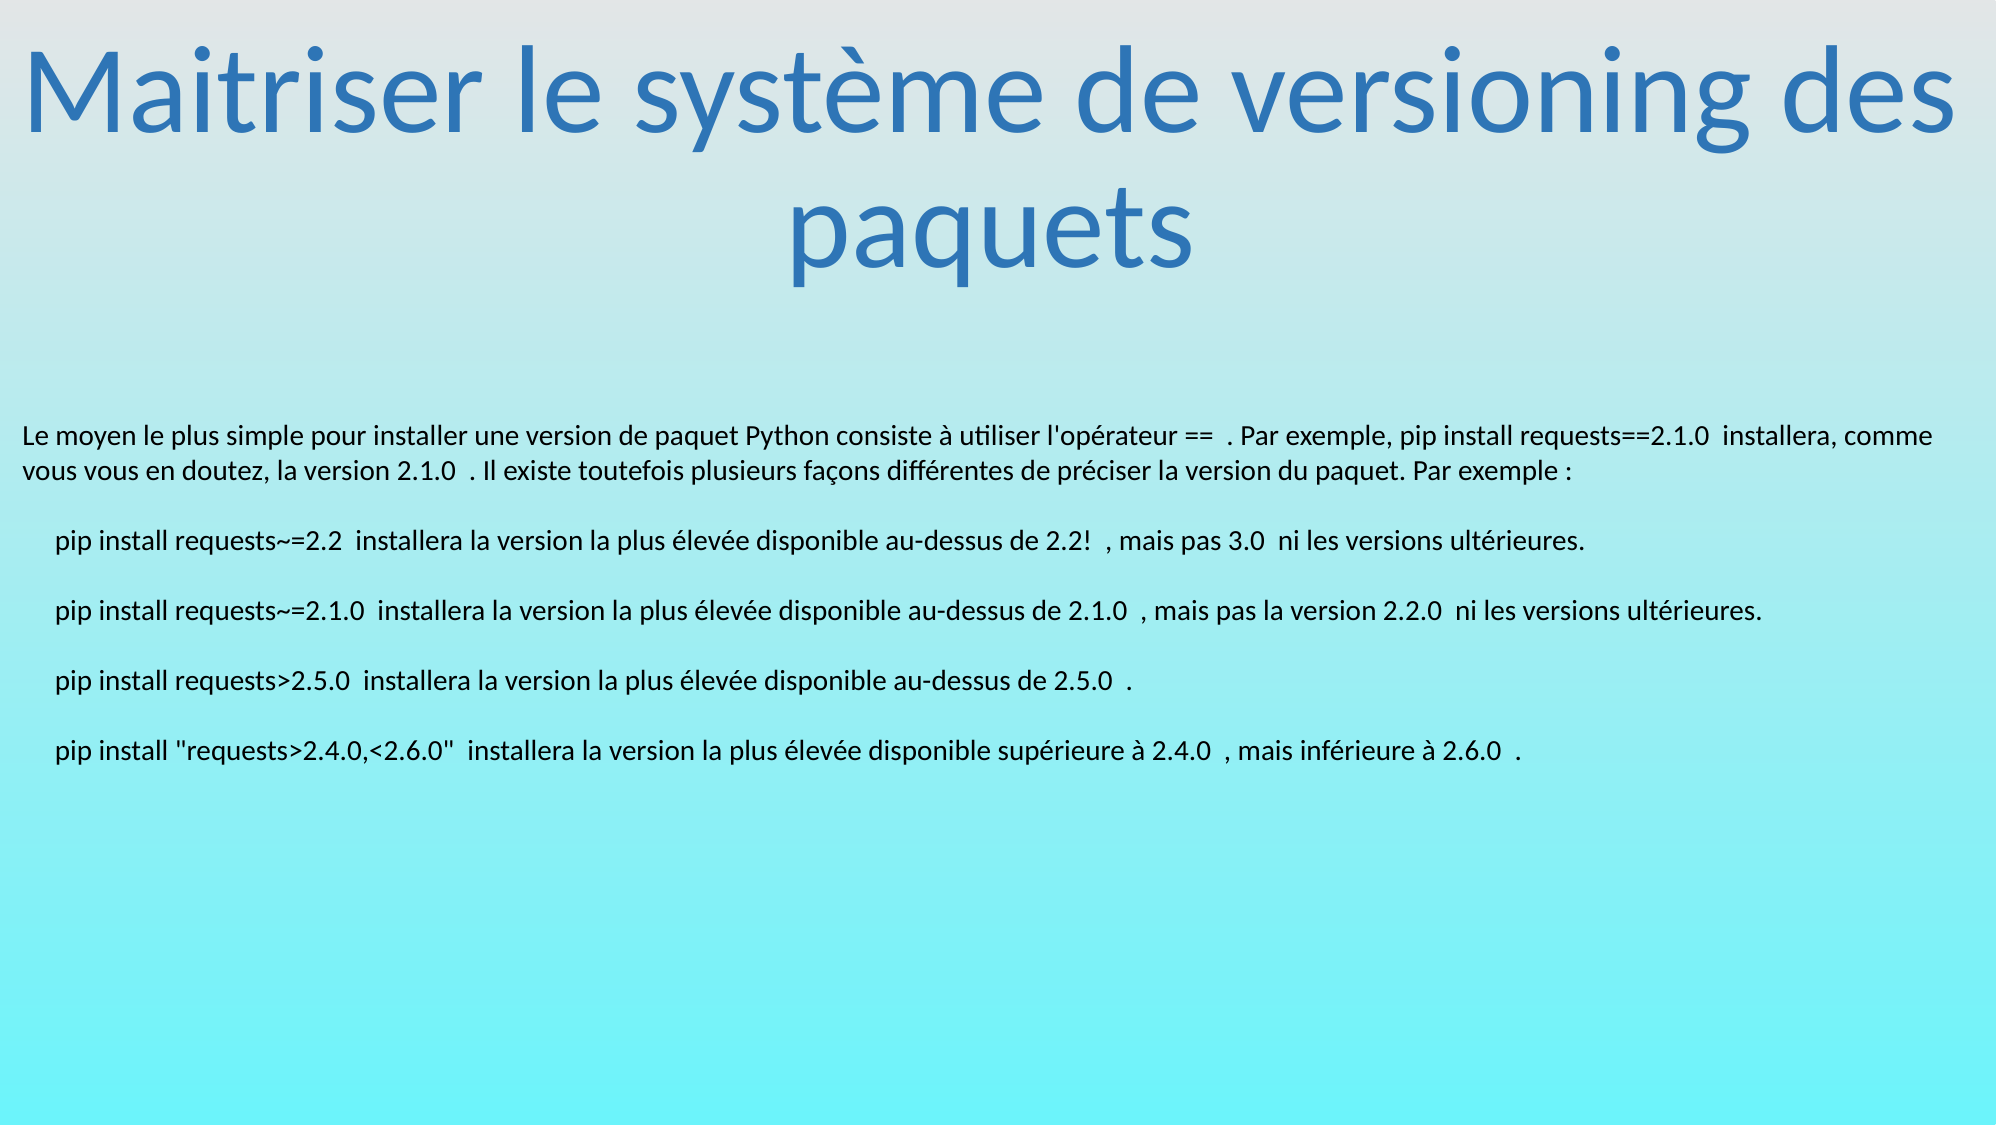

# Maitriser le système de versioning des paquets
Le moyen le plus simple pour installer une version de paquet Python consiste à utiliser l'opérateur ==  . Par exemple, pip install requests==2.1.0  installera, comme
vous vous en doutez, la version 2.1.0  . Il existe toutefois plusieurs façons différentes de préciser la version du paquet. Par exemple :

     pip install requests~=2.2  installera la version la plus élevée disponible au-dessus de 2.2!  , mais pas 3.0  ni les versions ultérieures.

     pip install requests~=2.1.0  installera la version la plus élevée disponible au-dessus de 2.1.0  , mais pas la version 2.2.0  ni les versions ultérieures.

     pip install requests>2.5.0  installera la version la plus élevée disponible au-dessus de 2.5.0  .

     pip install "requests>2.4.0,<2.6.0"  installera la version la plus élevée disponible supérieure à 2.4.0  , mais inférieure à 2.6.0  .

761